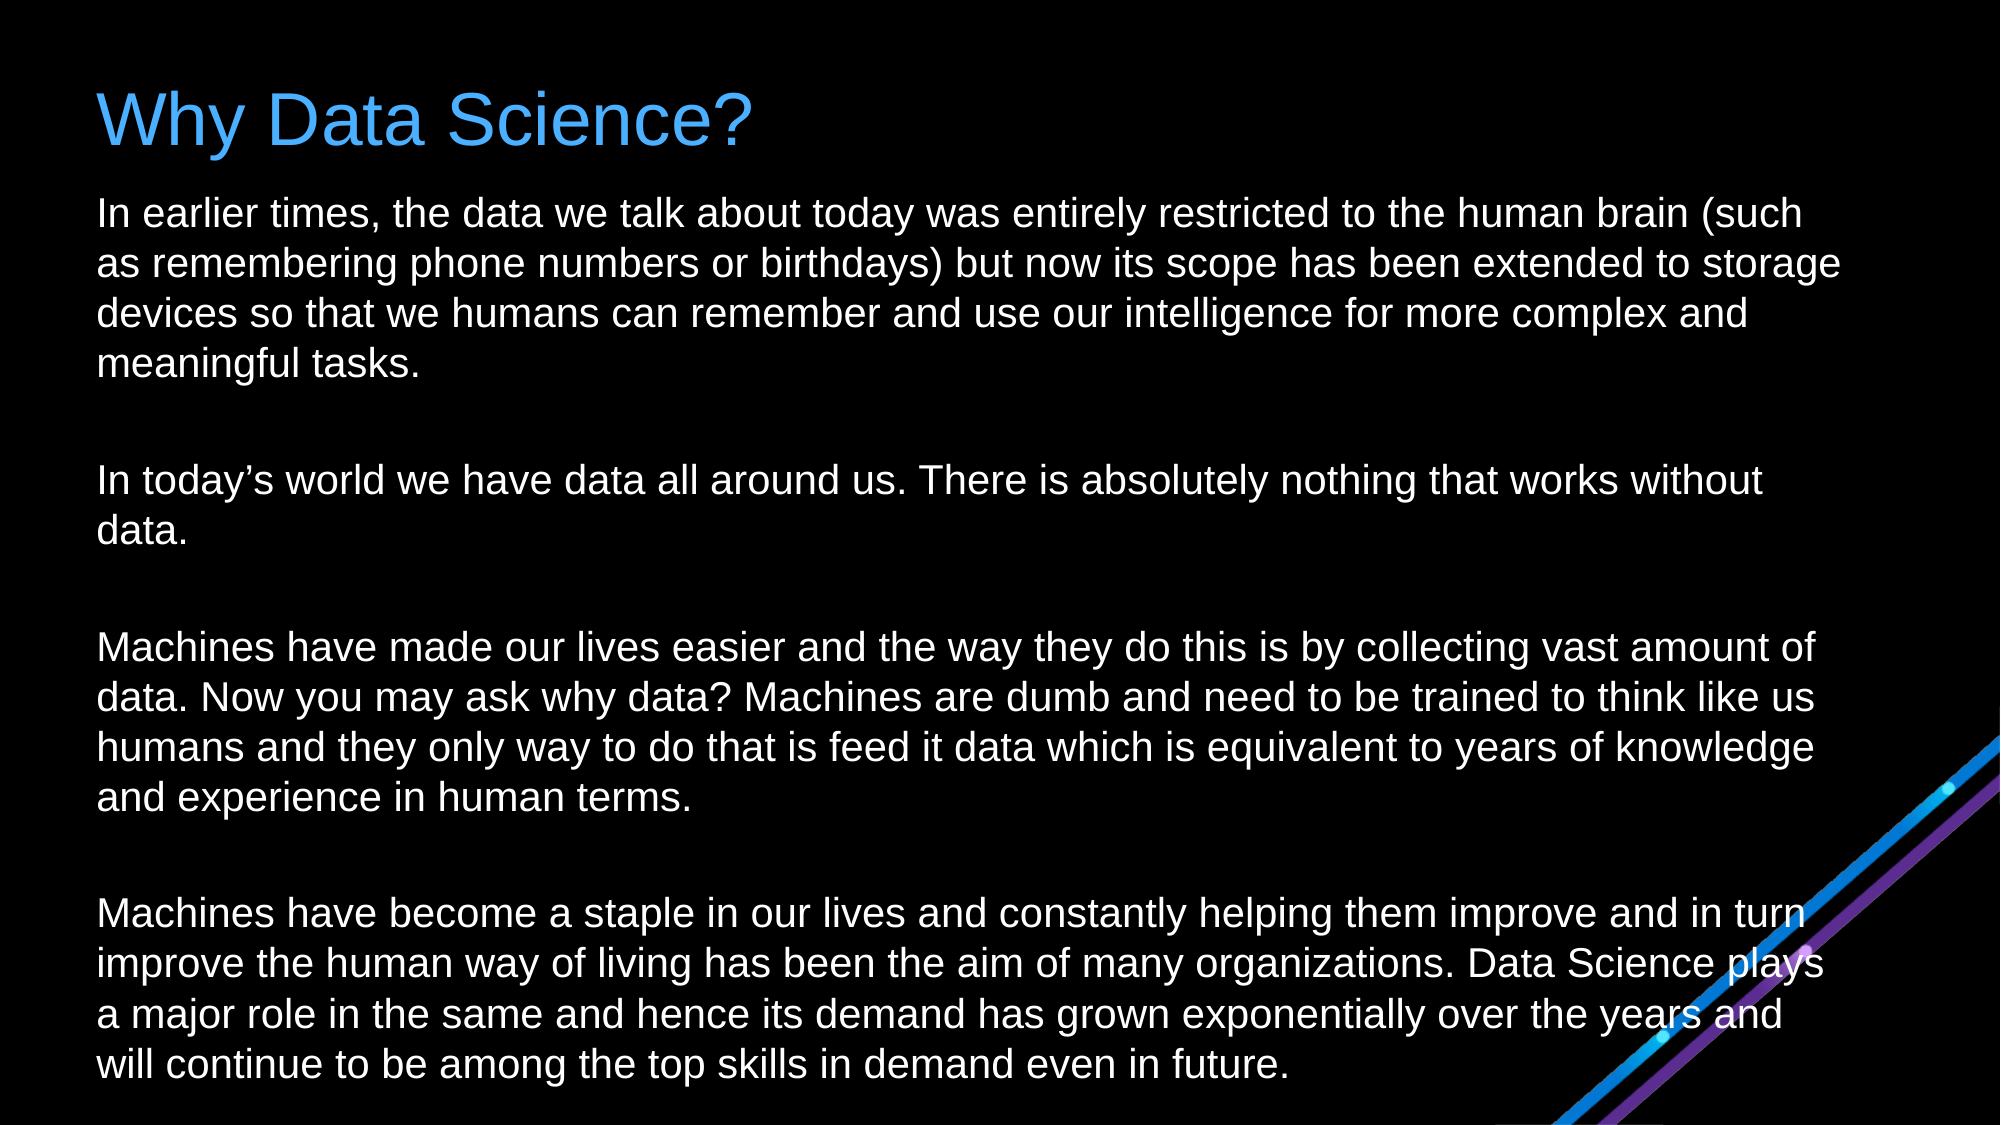

# Why Data Science?
In earlier times, the data we talk about today was entirely restricted to the human brain (such as remembering phone numbers or birthdays) but now its scope has been extended to storage devices so that we humans can remember and use our intelligence for more complex and meaningful tasks.

In today’s world we have data all around us. There is absolutely nothing that works without data.

Machines have made our lives easier and the way they do this is by collecting vast amount of data. Now you may ask why data? Machines are dumb and need to be trained to think like us humans and they only way to do that is feed it data which is equivalent to years of knowledge and experience in human terms.

Machines have become a staple in our lives and constantly helping them improve and in turn improve the human way of living has been the aim of many organizations. Data Science plays a major role in the same and hence its demand has grown exponentially over the years and will continue to be among the top skills in demand even in future.